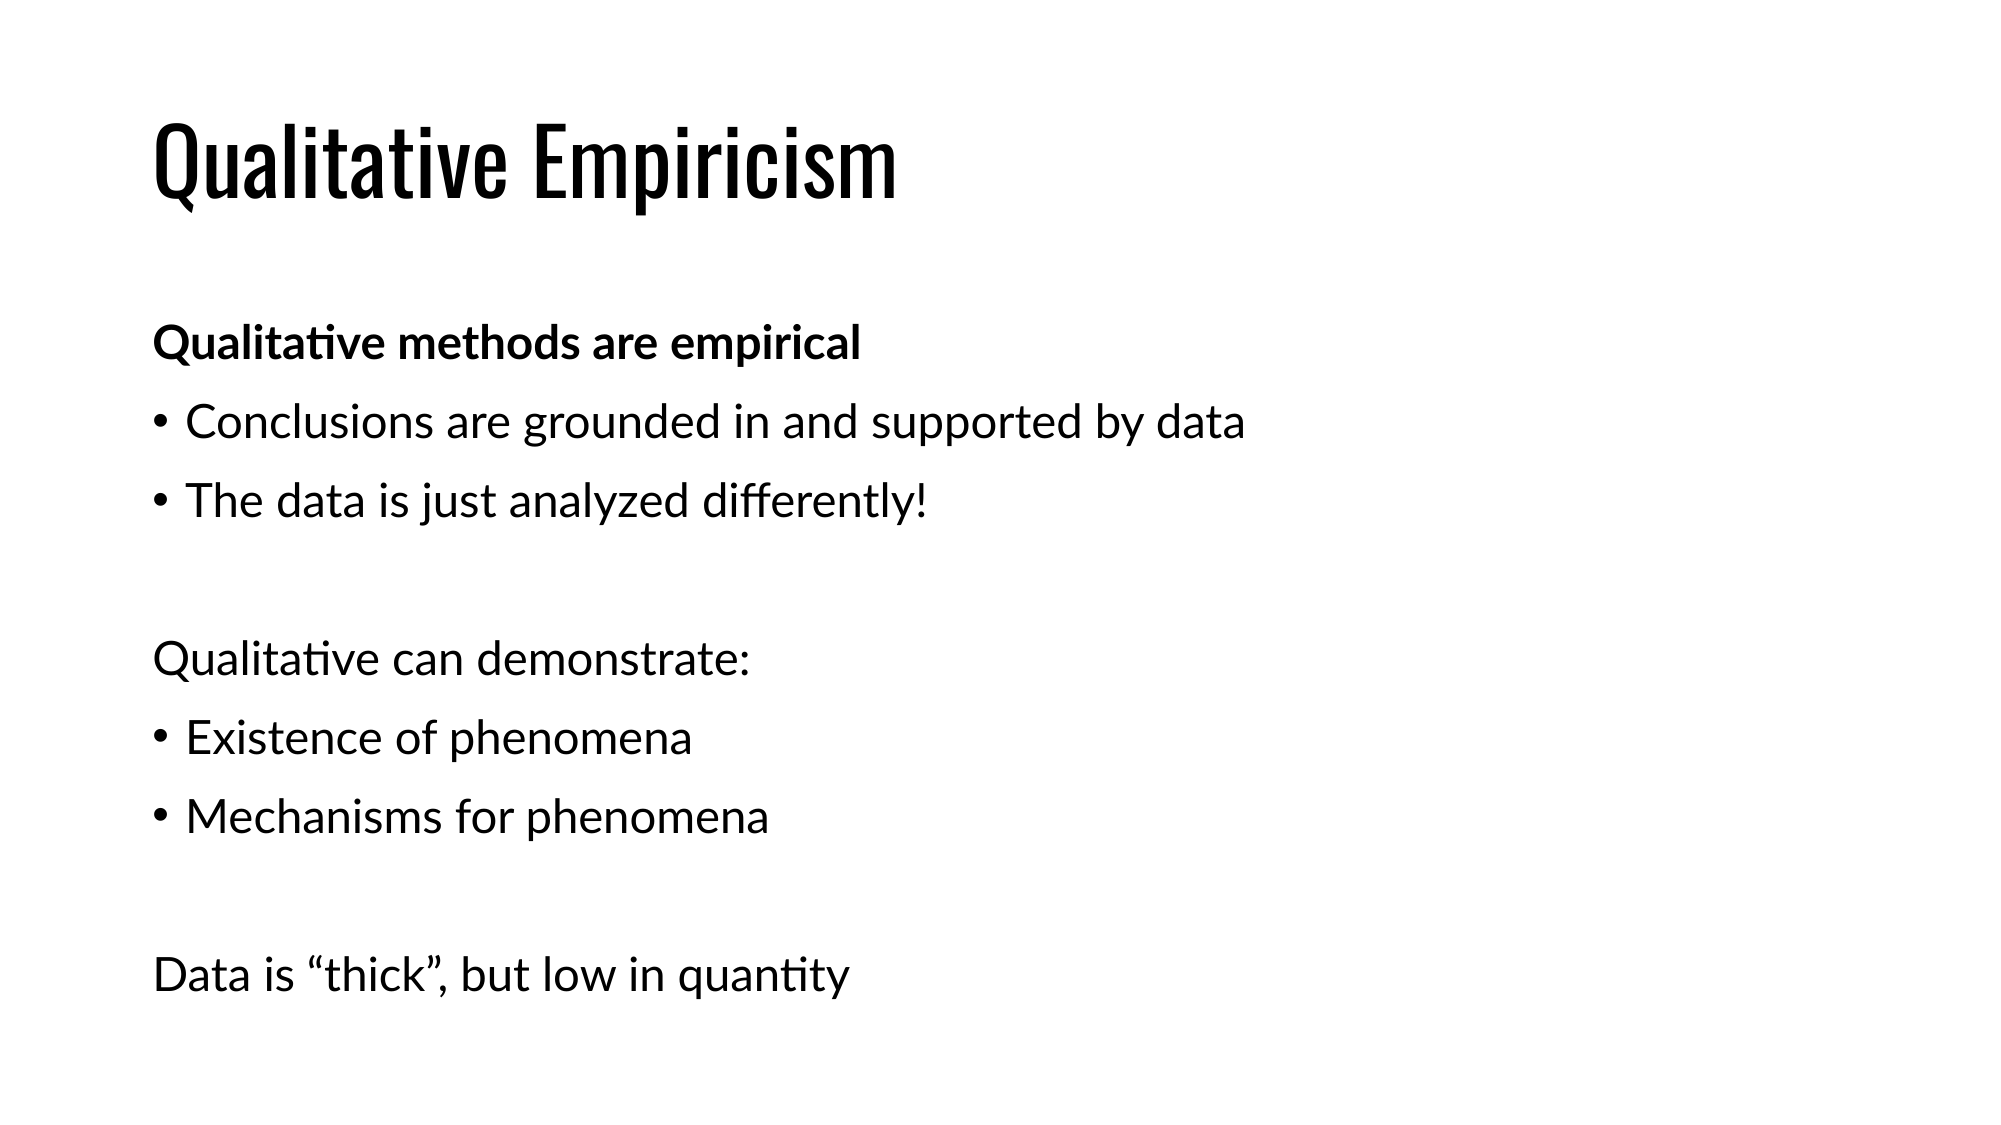

# Qualitative Empiricism
Qualitative methods are empirical
Conclusions are grounded in and supported by data
The data is just analyzed differently!

Qualitative can demonstrate:
Existence of phenomena
Mechanisms for phenomena

Data is “thick”, but low in quantity